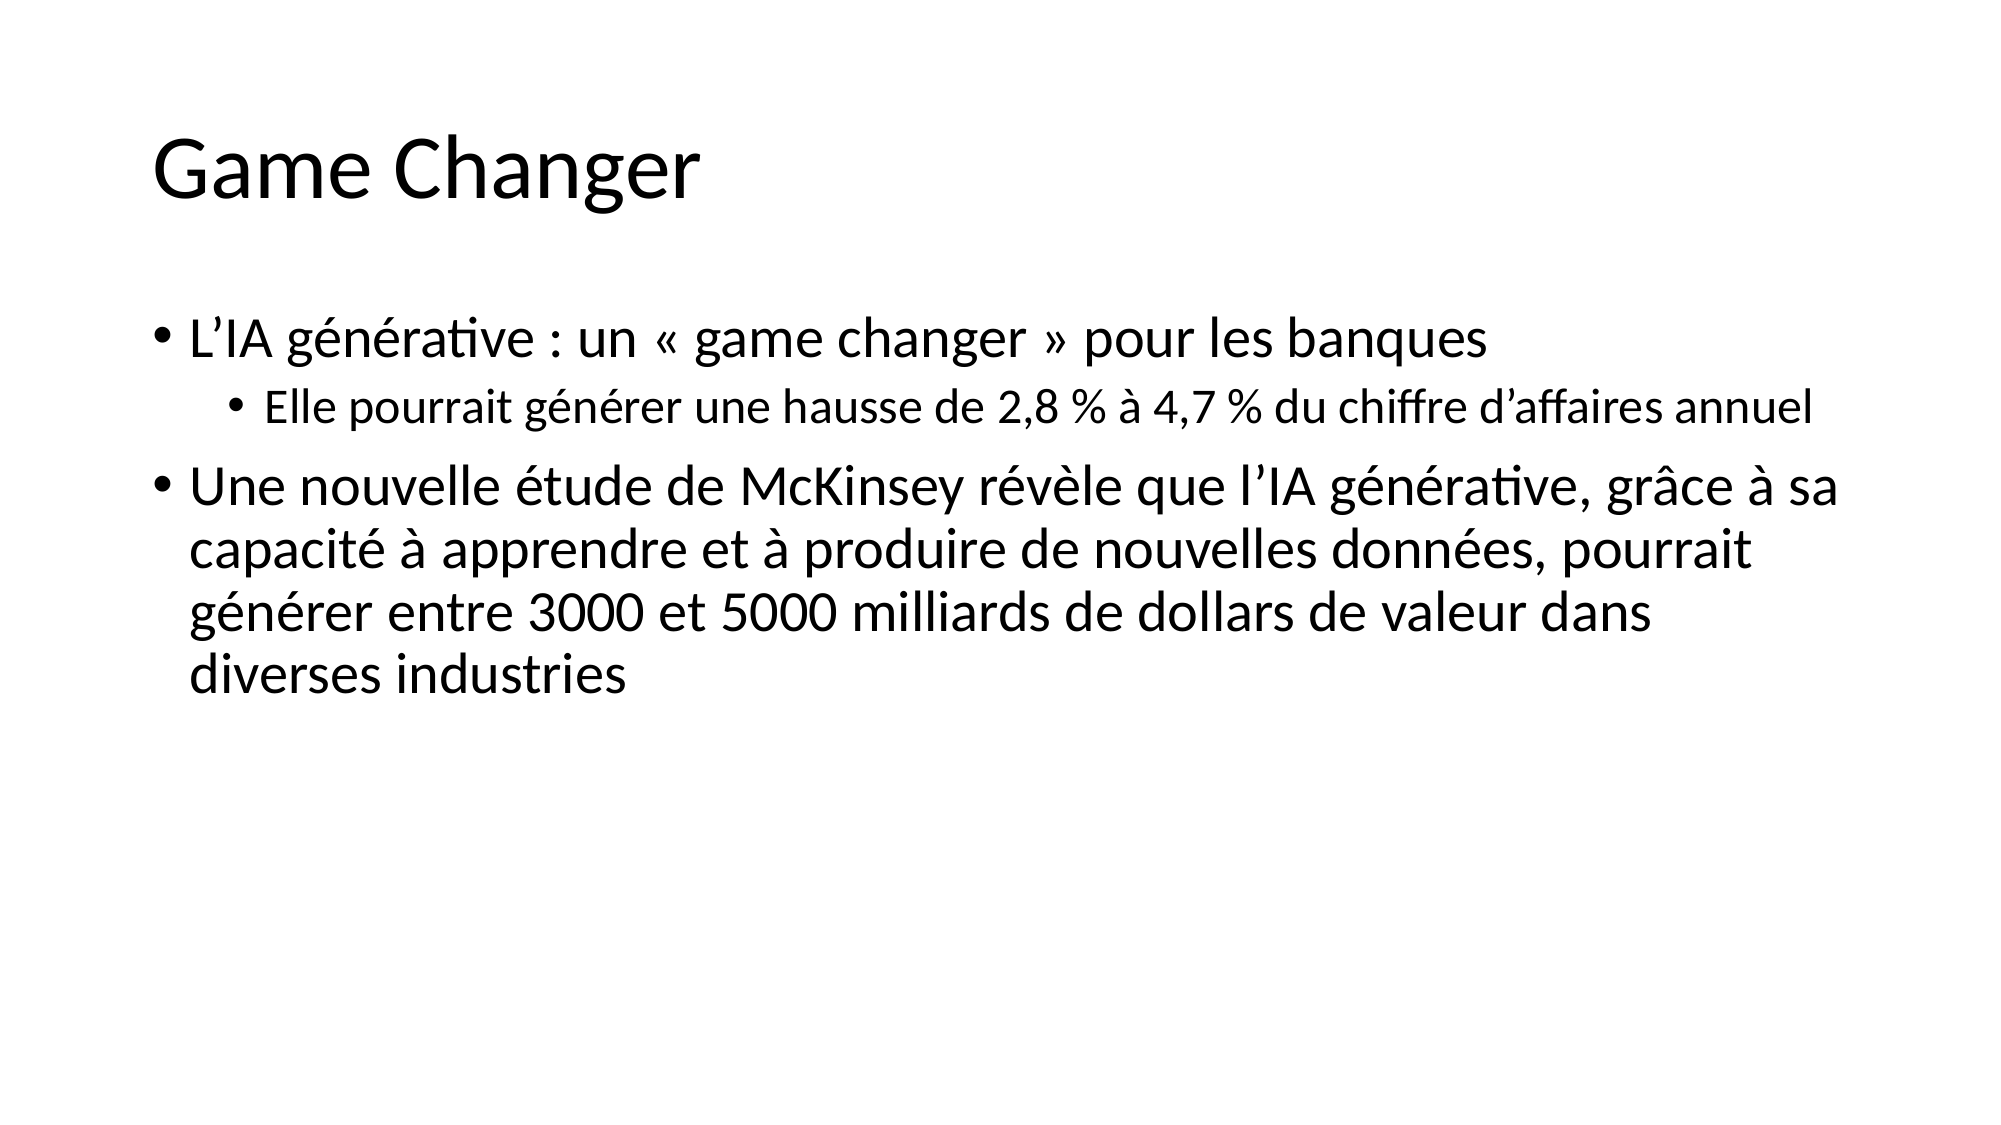

# Game Changer
L’IA générative : un « game changer » pour les banques
Elle pourrait générer une hausse de 2,8 % à 4,7 % du chiffre d’affaires annuel
Une nouvelle étude de McKinsey révèle que l’IA générative, grâce à sa capacité à apprendre et à produire de nouvelles données, pourrait générer entre 3000 et 5000 milliards de dollars de valeur dans diverses industries